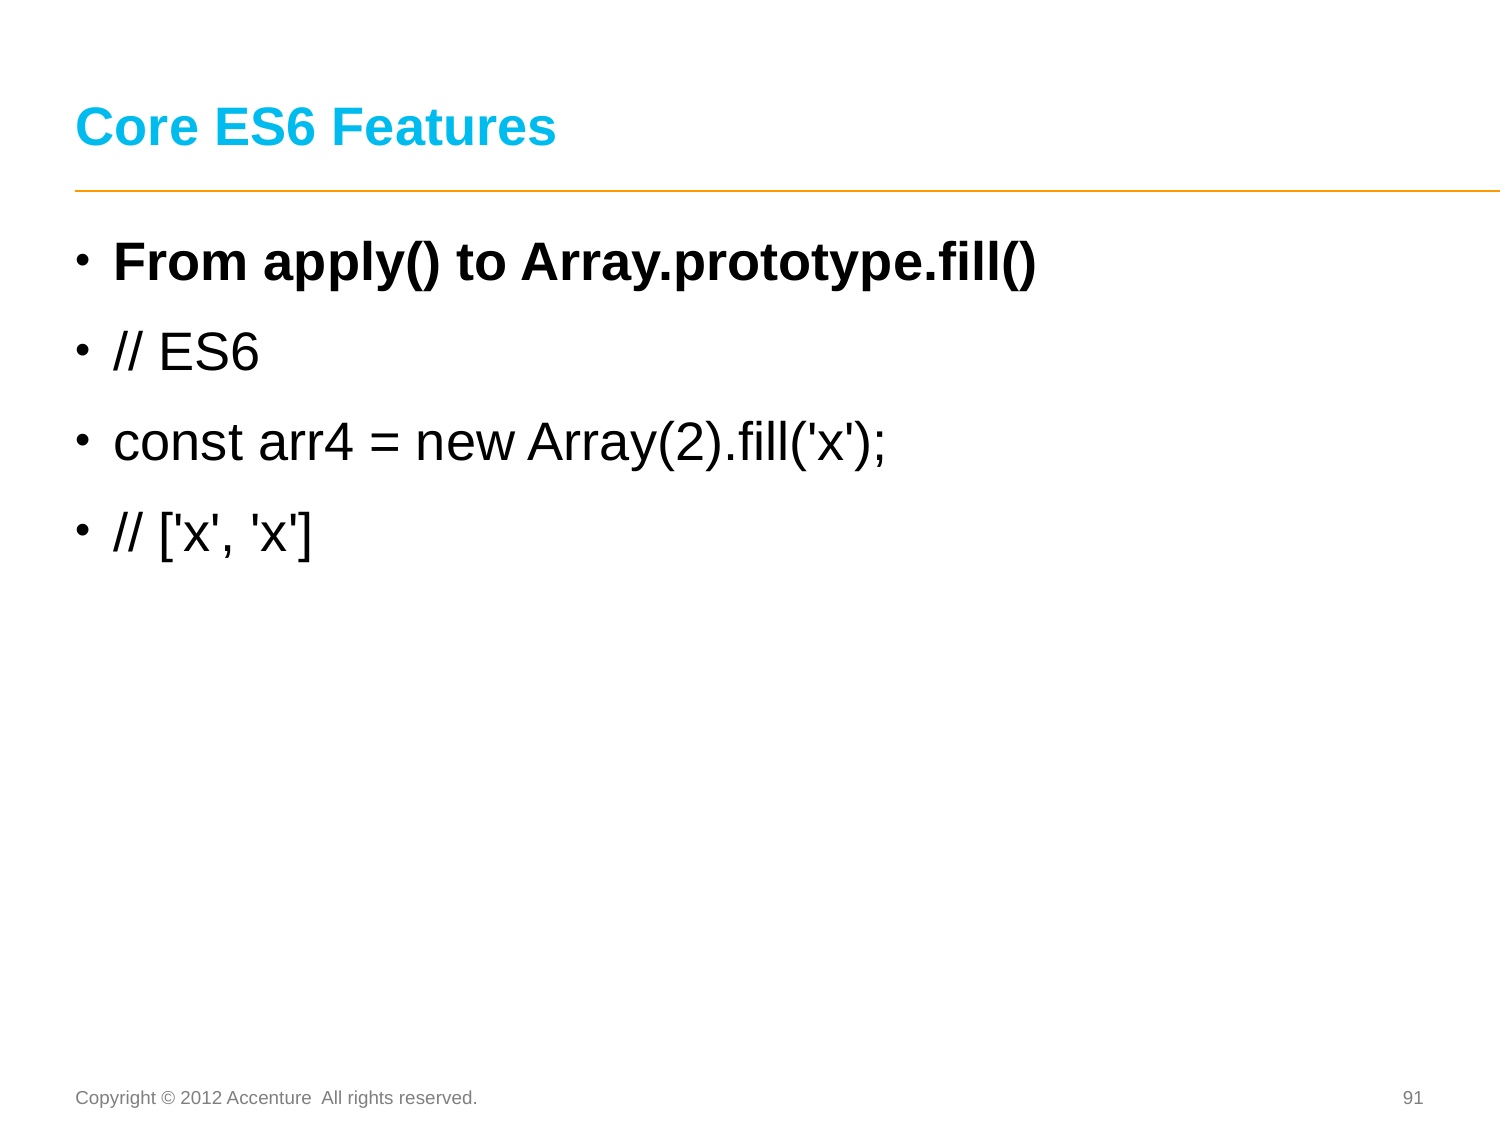

# Core ES6 Features
From apply() to Array.prototype.fill()
// ES6
const arr4 = new Array(2).fill('x');
// ['x', 'x']